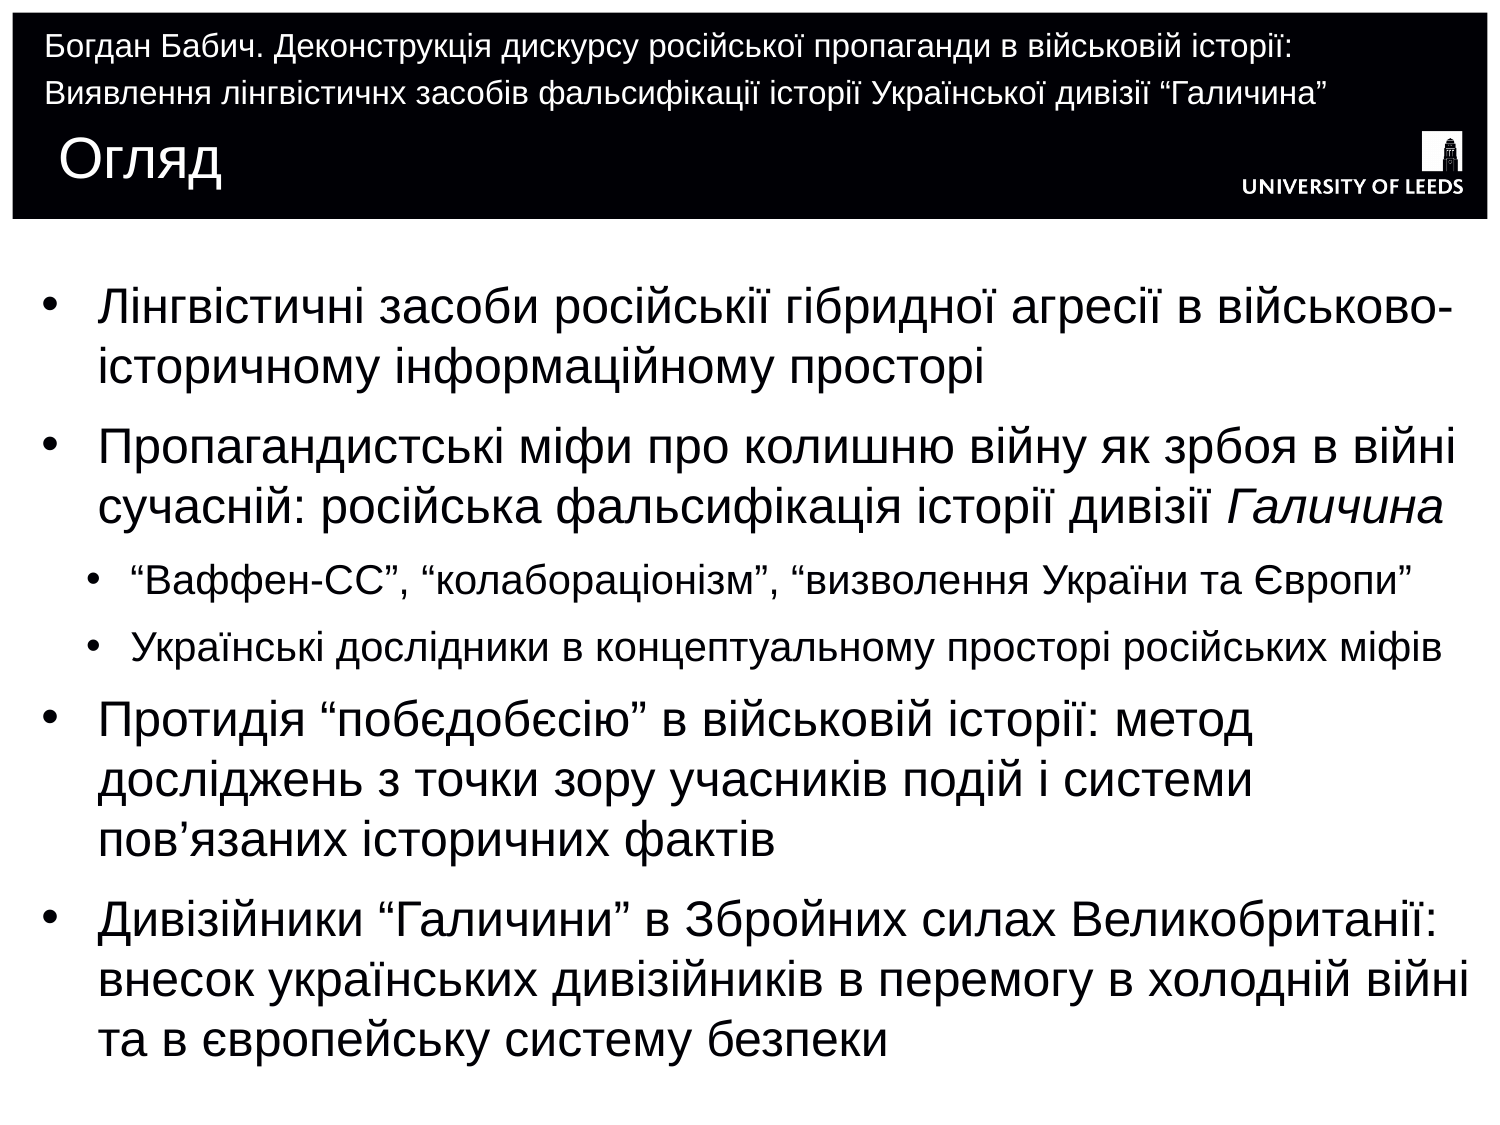

Богдан Бабич. Деконструкція дискурсу російської пропаганди в військовій історії:
Виявлення лінгвістичнх засобів фальсифікації історії Української дивізії “Галичина”
# Огляд
Лінгвістичні засоби російськії гібридної агресії в військово-історичному інформаційному просторі
Пропагандистські міфи про колишню війну як зрбоя в війні сучасній: російська фальсифікація історії дивізії Галичина
“Ваффен-СС”, “колабораціонізм”, “визволення України та Європи”
Українські дослідники в концептуальному просторі російських міфів
Протидія “побєдобєсію” в військовій історії: метод досліджень з точки зору учасників подій і системи пов’язаних історичних фактів
Дивізійники “Галичини” в Збройних силах Великобританії: внесок українських дивізійників в перемогу в холодній війні та в європейську систему безпеки